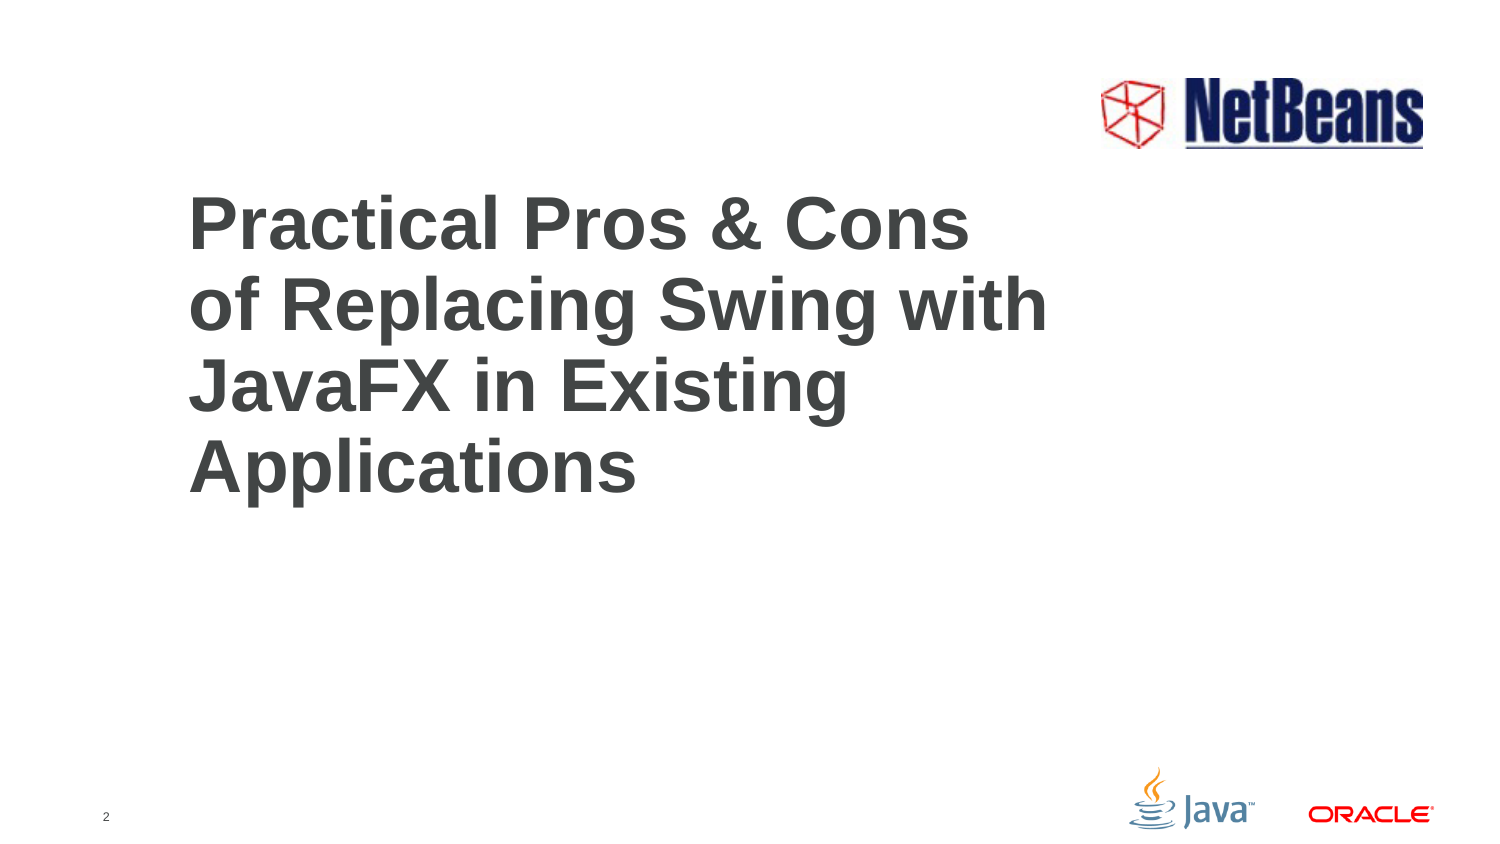

# Practical Pros & Cons of Replacing Swing with JavaFX in Existing Applications